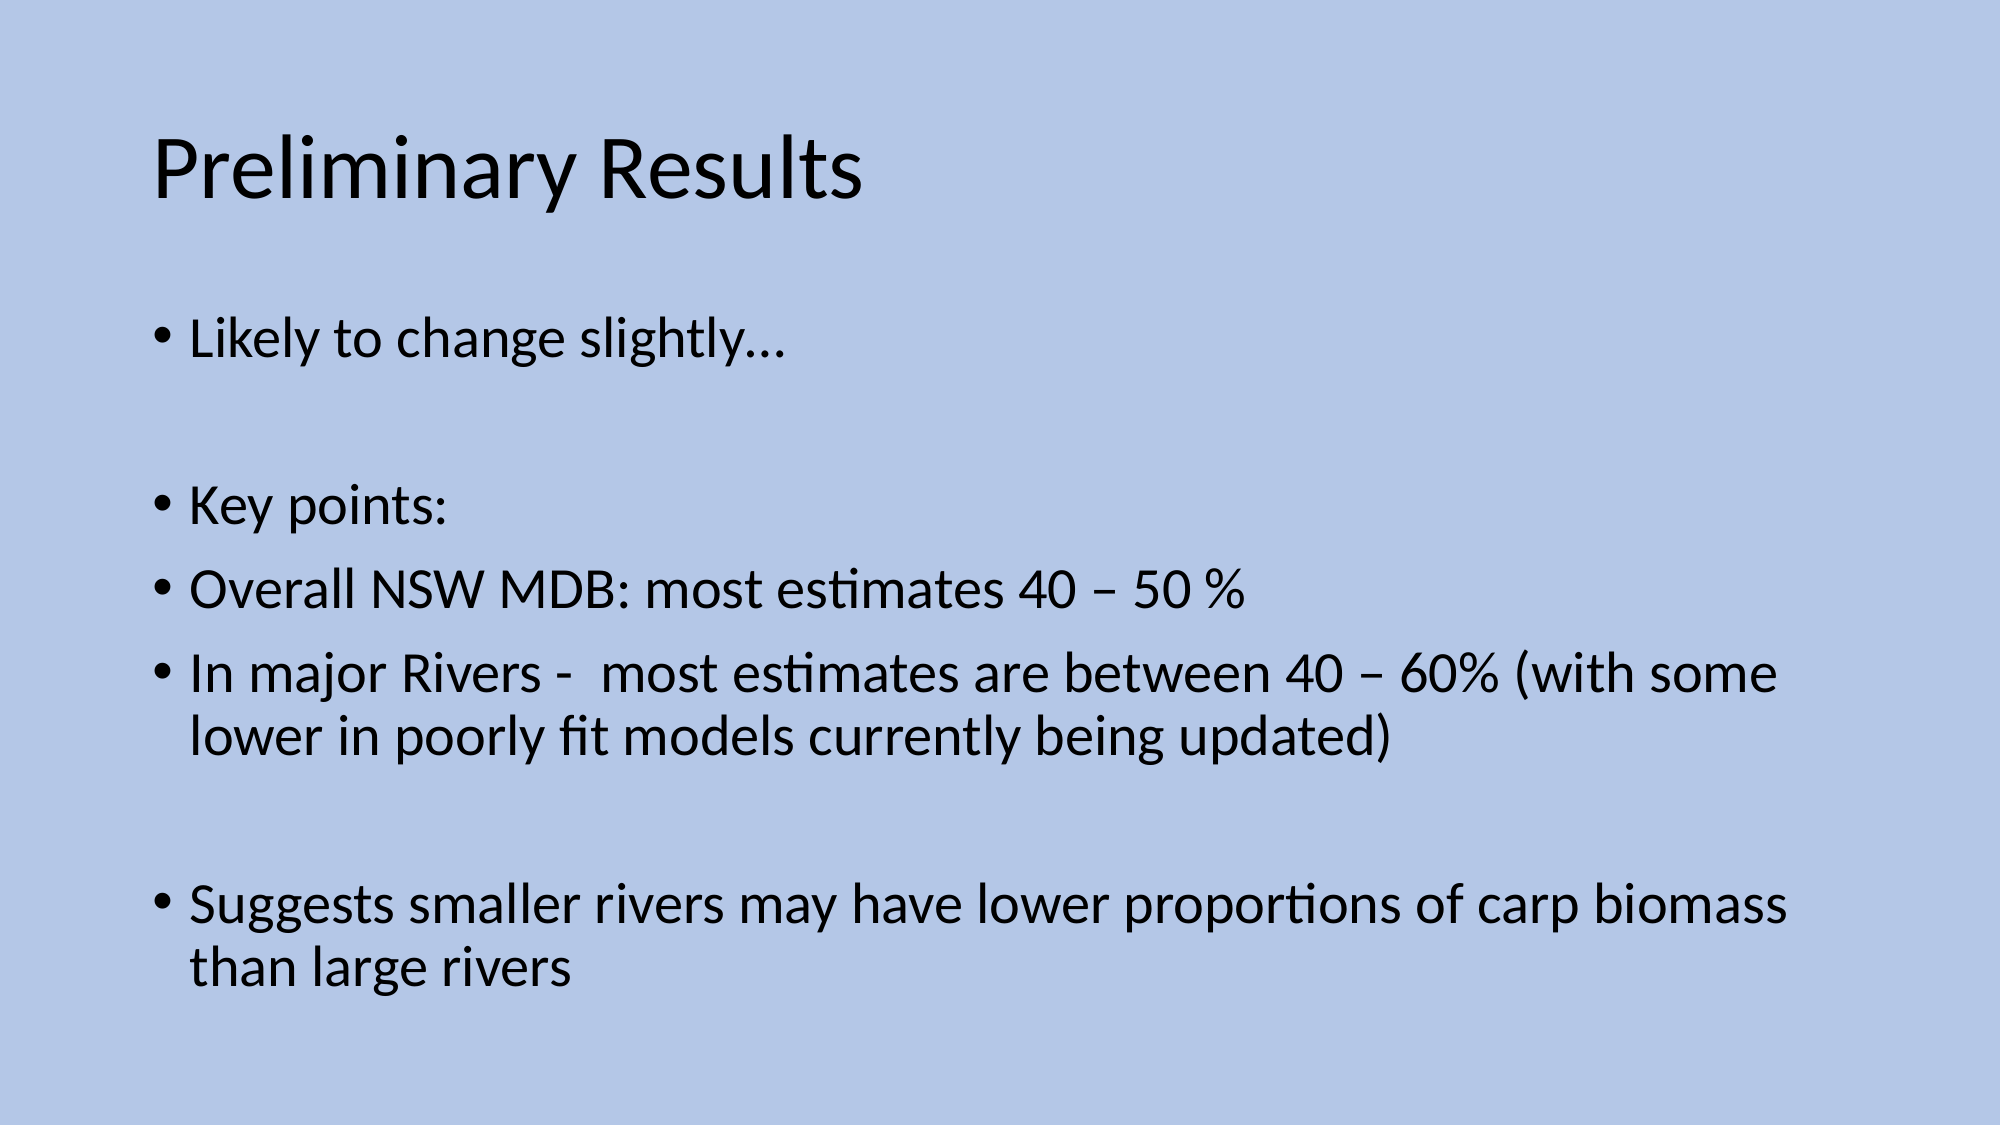

# Preliminary Results
Likely to change slightly…

Key points:
Overall NSW MDB: most estimates 40 – 50 %
In major Rivers -  most estimates are between 40 – 60% (with some lower in poorly fit models currently being updated)

Suggests smaller rivers may have lower proportions of carp biomass than large rivers